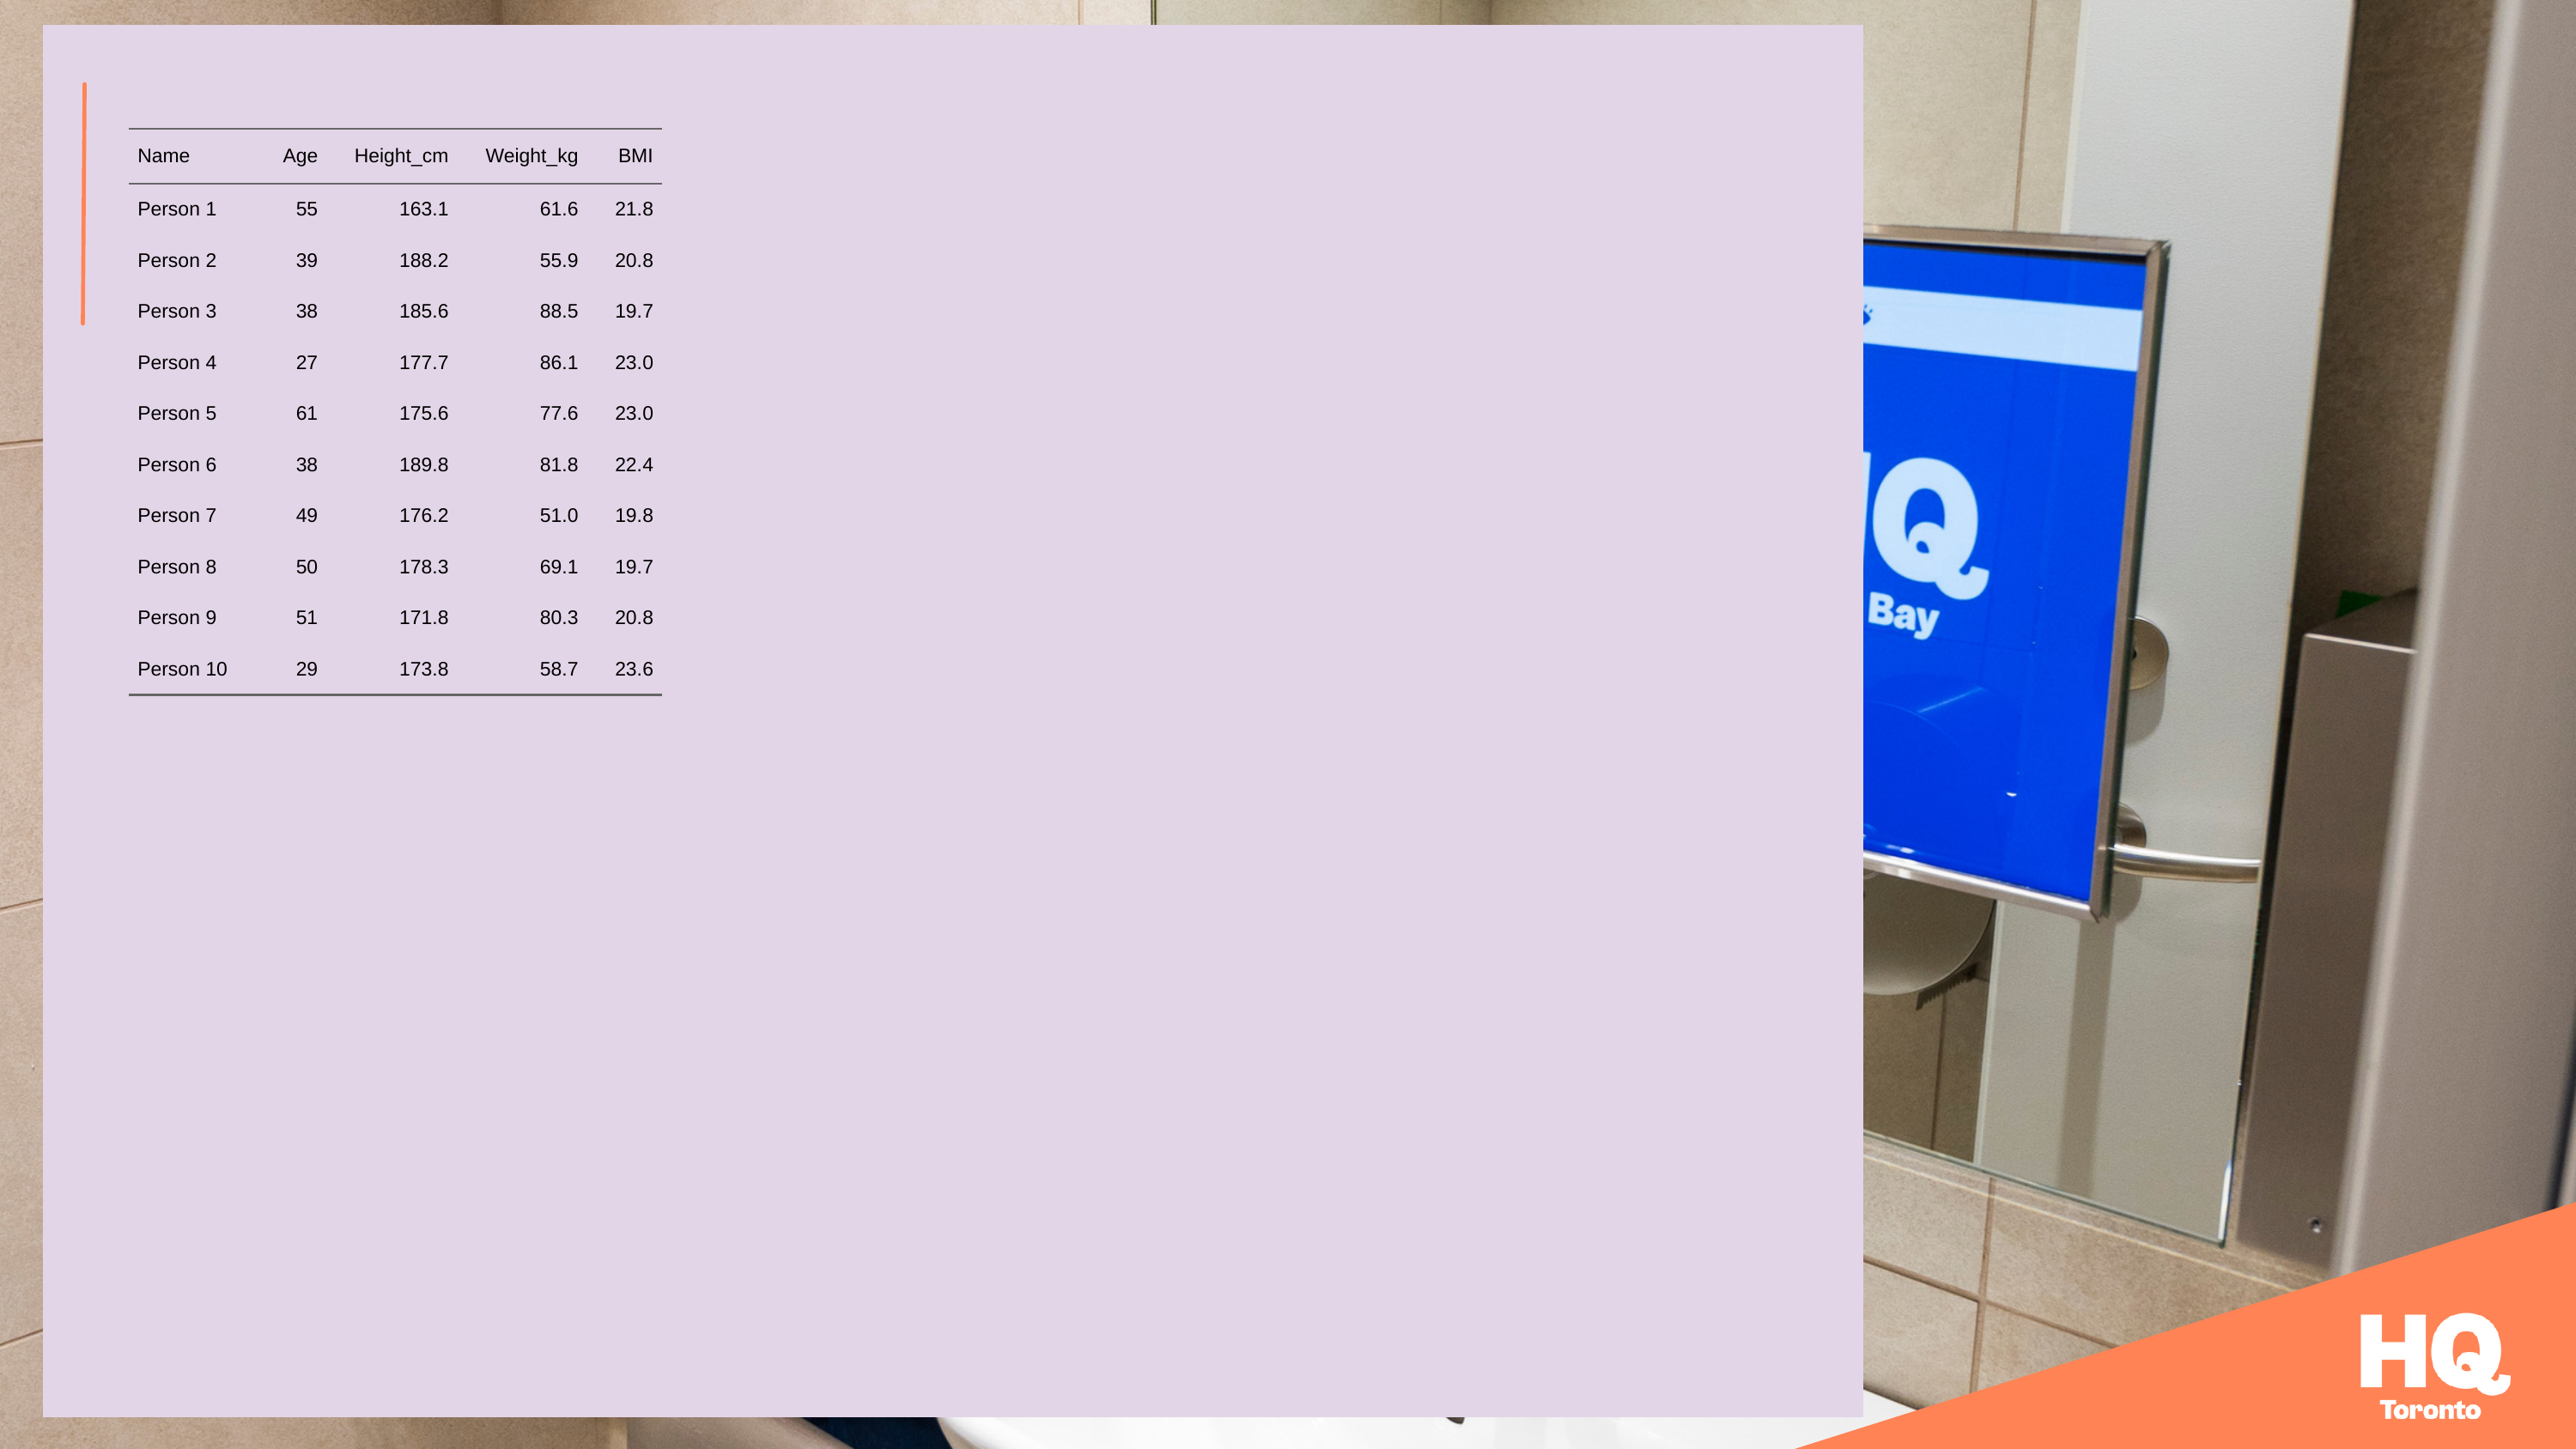

| Name | Age | Height\_cm | Weight\_kg | BMI |
| --- | --- | --- | --- | --- |
| Person 1 | 55 | 163.1 | 61.6 | 21.8 |
| Person 2 | 39 | 188.2 | 55.9 | 20.8 |
| Person 3 | 38 | 185.6 | 88.5 | 19.7 |
| Person 4 | 27 | 177.7 | 86.1 | 23.0 |
| Person 5 | 61 | 175.6 | 77.6 | 23.0 |
| Person 6 | 38 | 189.8 | 81.8 | 22.4 |
| Person 7 | 49 | 176.2 | 51.0 | 19.8 |
| Person 8 | 50 | 178.3 | 69.1 | 19.7 |
| Person 9 | 51 | 171.8 | 80.3 | 20.8 |
| Person 10 | 29 | 173.8 | 58.7 | 23.6 |